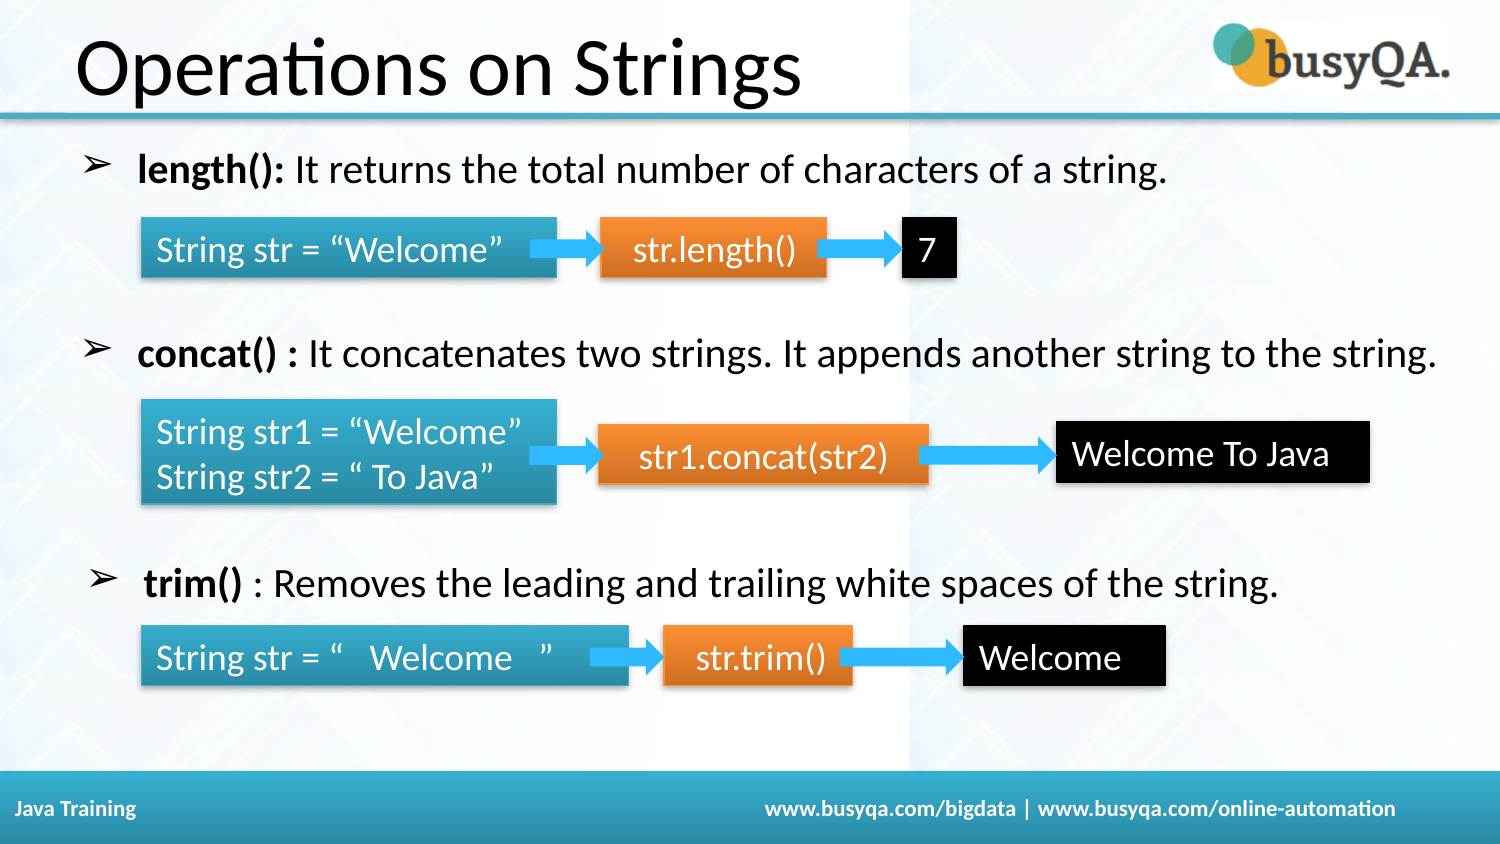

Operations on Strings
length(): It returns the total number of characters of a string.
String str = “Welcome”
  str.length()
7

concat() : It concatenates two strings. It appends another string to the string.
String str1 = “Welcome”
String str2 = “ To Java”
Welcome To Java
   str1.concat(str2)

trim() : Removes the leading and trailing white spaces of the string.
String str = “   Welcome   ”
Welcome
  str.trim()